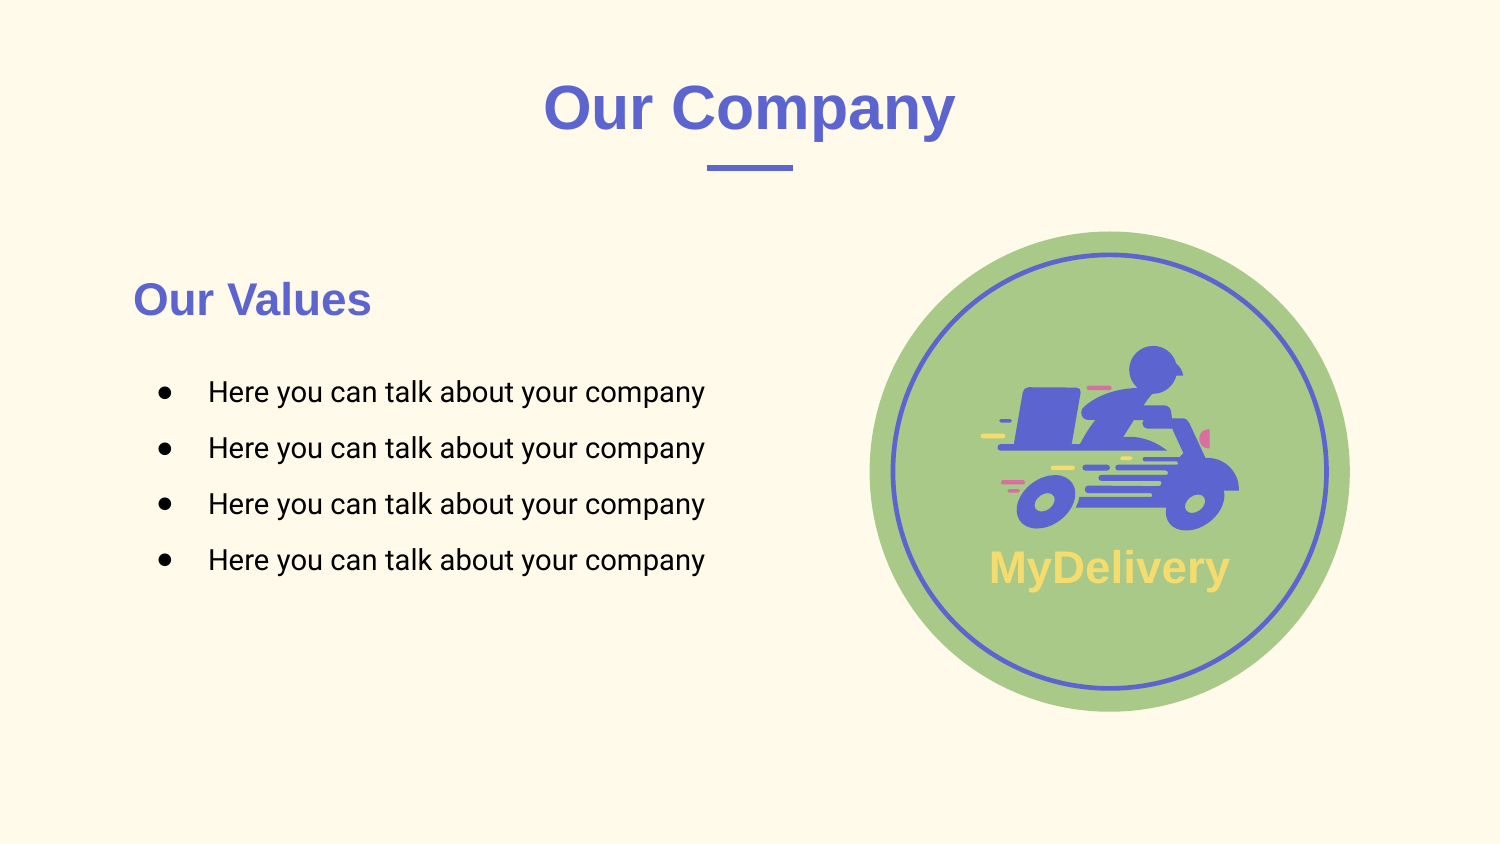

# Our Company

Our Values

Here you can talk about your company
Here you can talk about your company
Here you can talk about your company
Here you can talk about your company
MyDelivery